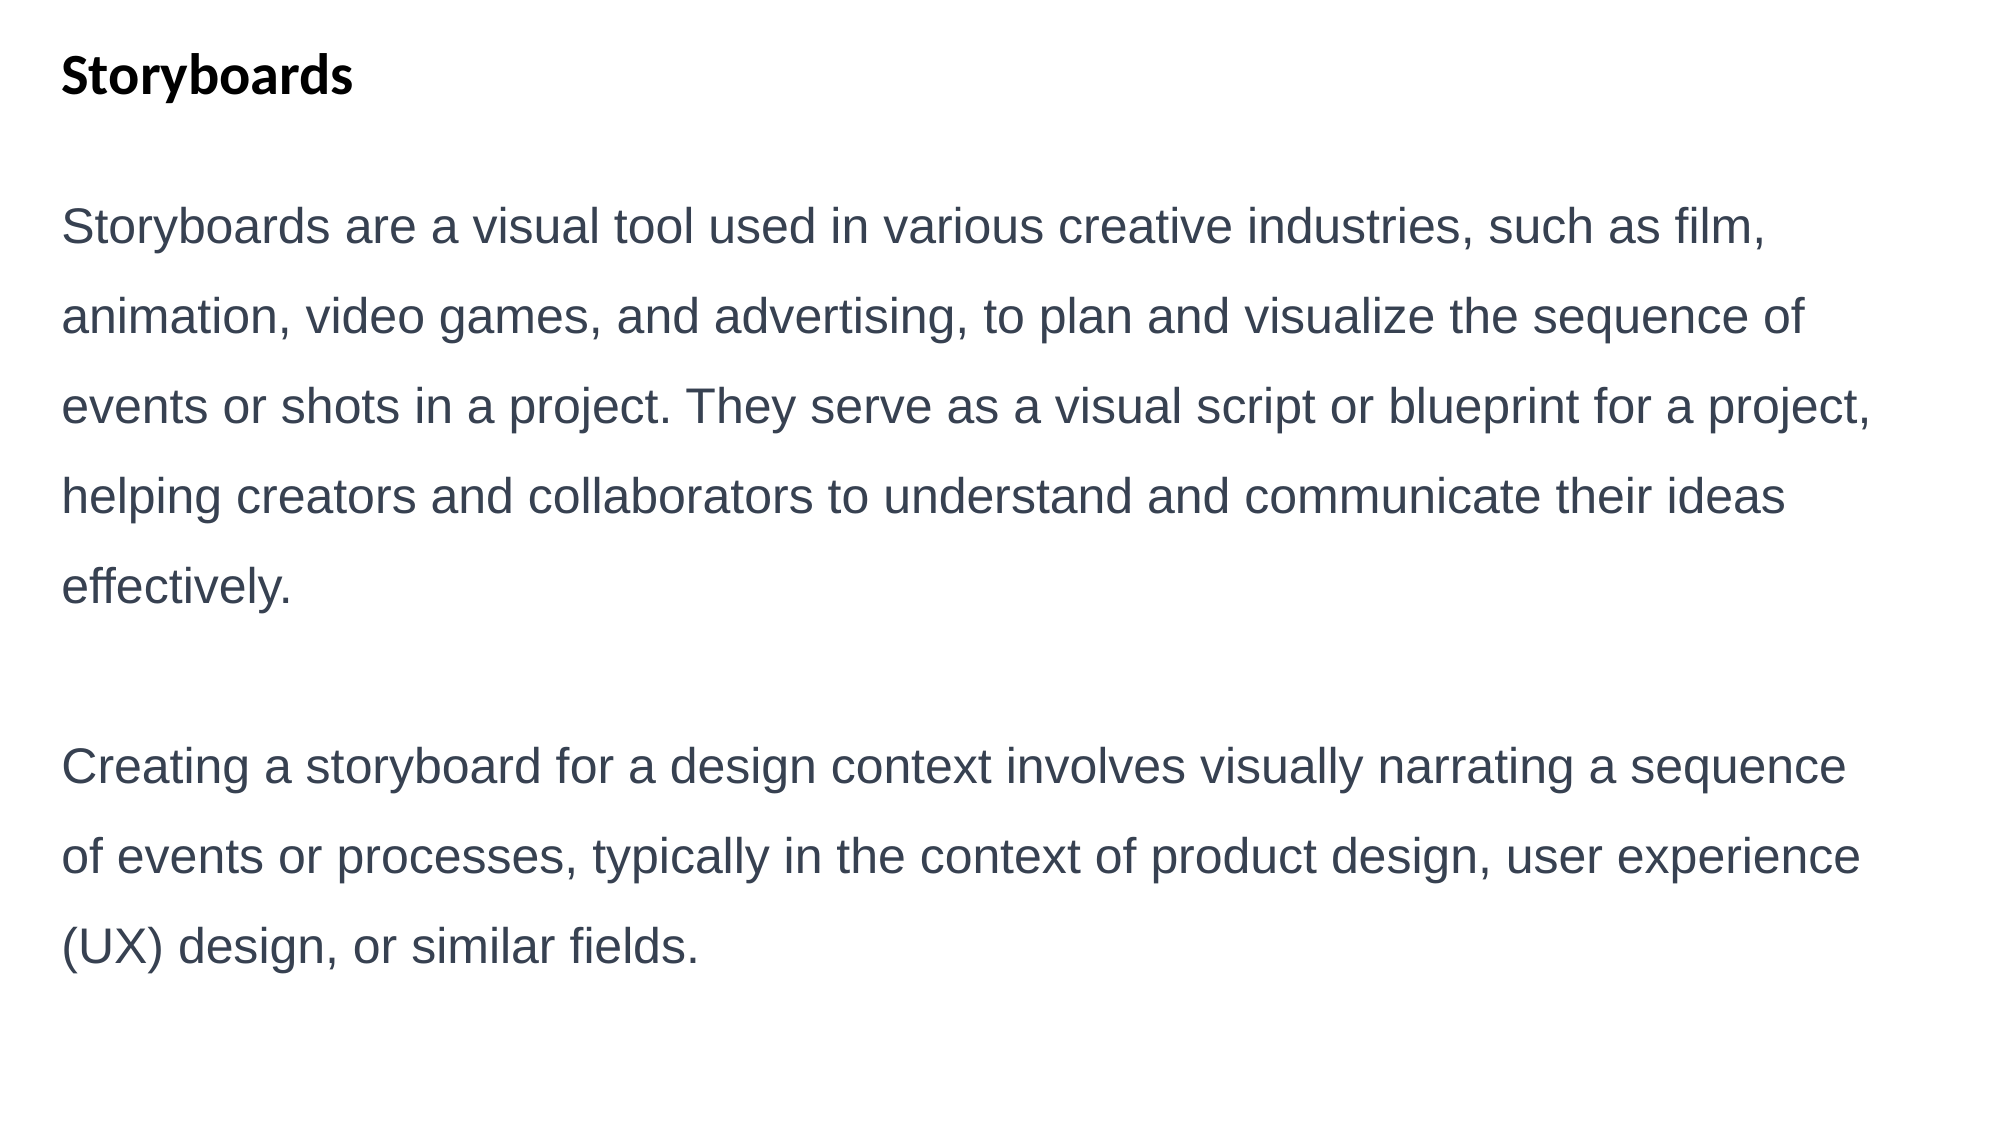

Storyboards
Storyboards are a visual tool used in various creative industries, such as film, animation, video games, and advertising, to plan and visualize the sequence of events or shots in a project. They serve as a visual script or blueprint for a project, helping creators and collaborators to understand and communicate their ideas effectively.

Creating a storyboard for a design context involves visually narrating a sequence of events or processes, typically in the context of product design, user experience (UX) design, or similar fields.